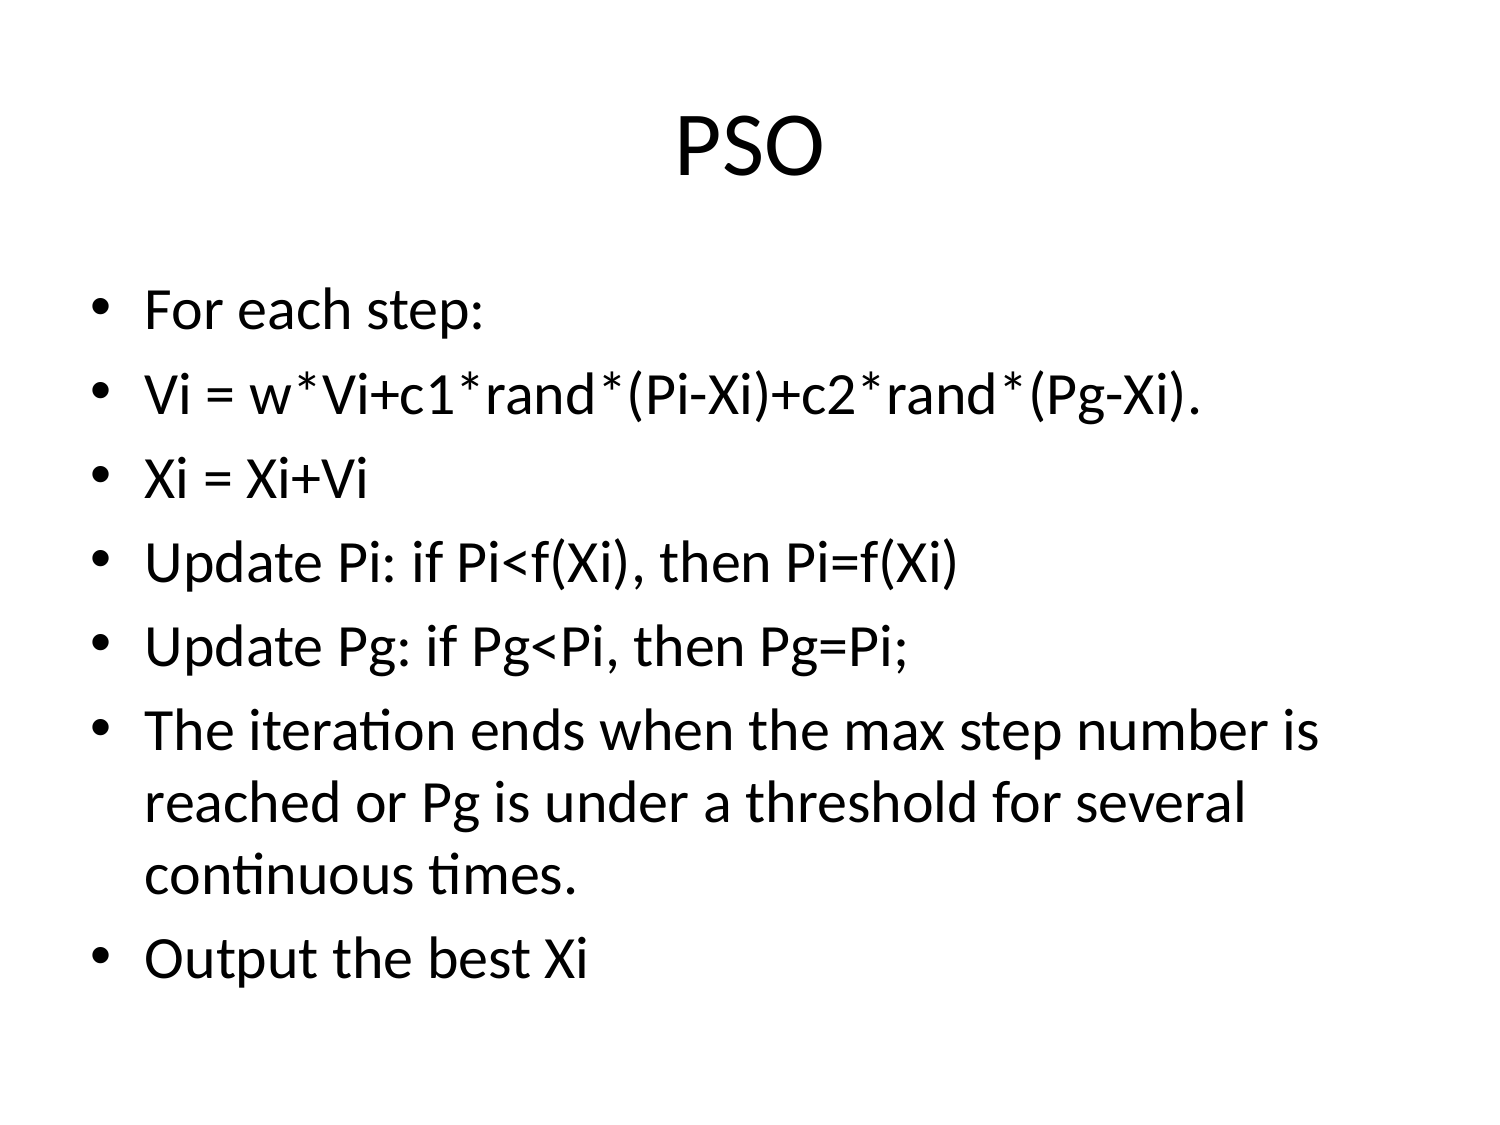

# PSO
For each step:
Vi = w*Vi+c1*rand*(Pi-Xi)+c2*rand*(Pg-Xi).
Xi = Xi+Vi
Update Pi: if Pi<f(Xi), then Pi=f(Xi)
Update Pg: if Pg<Pi, then Pg=Pi;
The iteration ends when the max step number is reached or Pg is under a threshold for several continuous times.
Output the best Xi